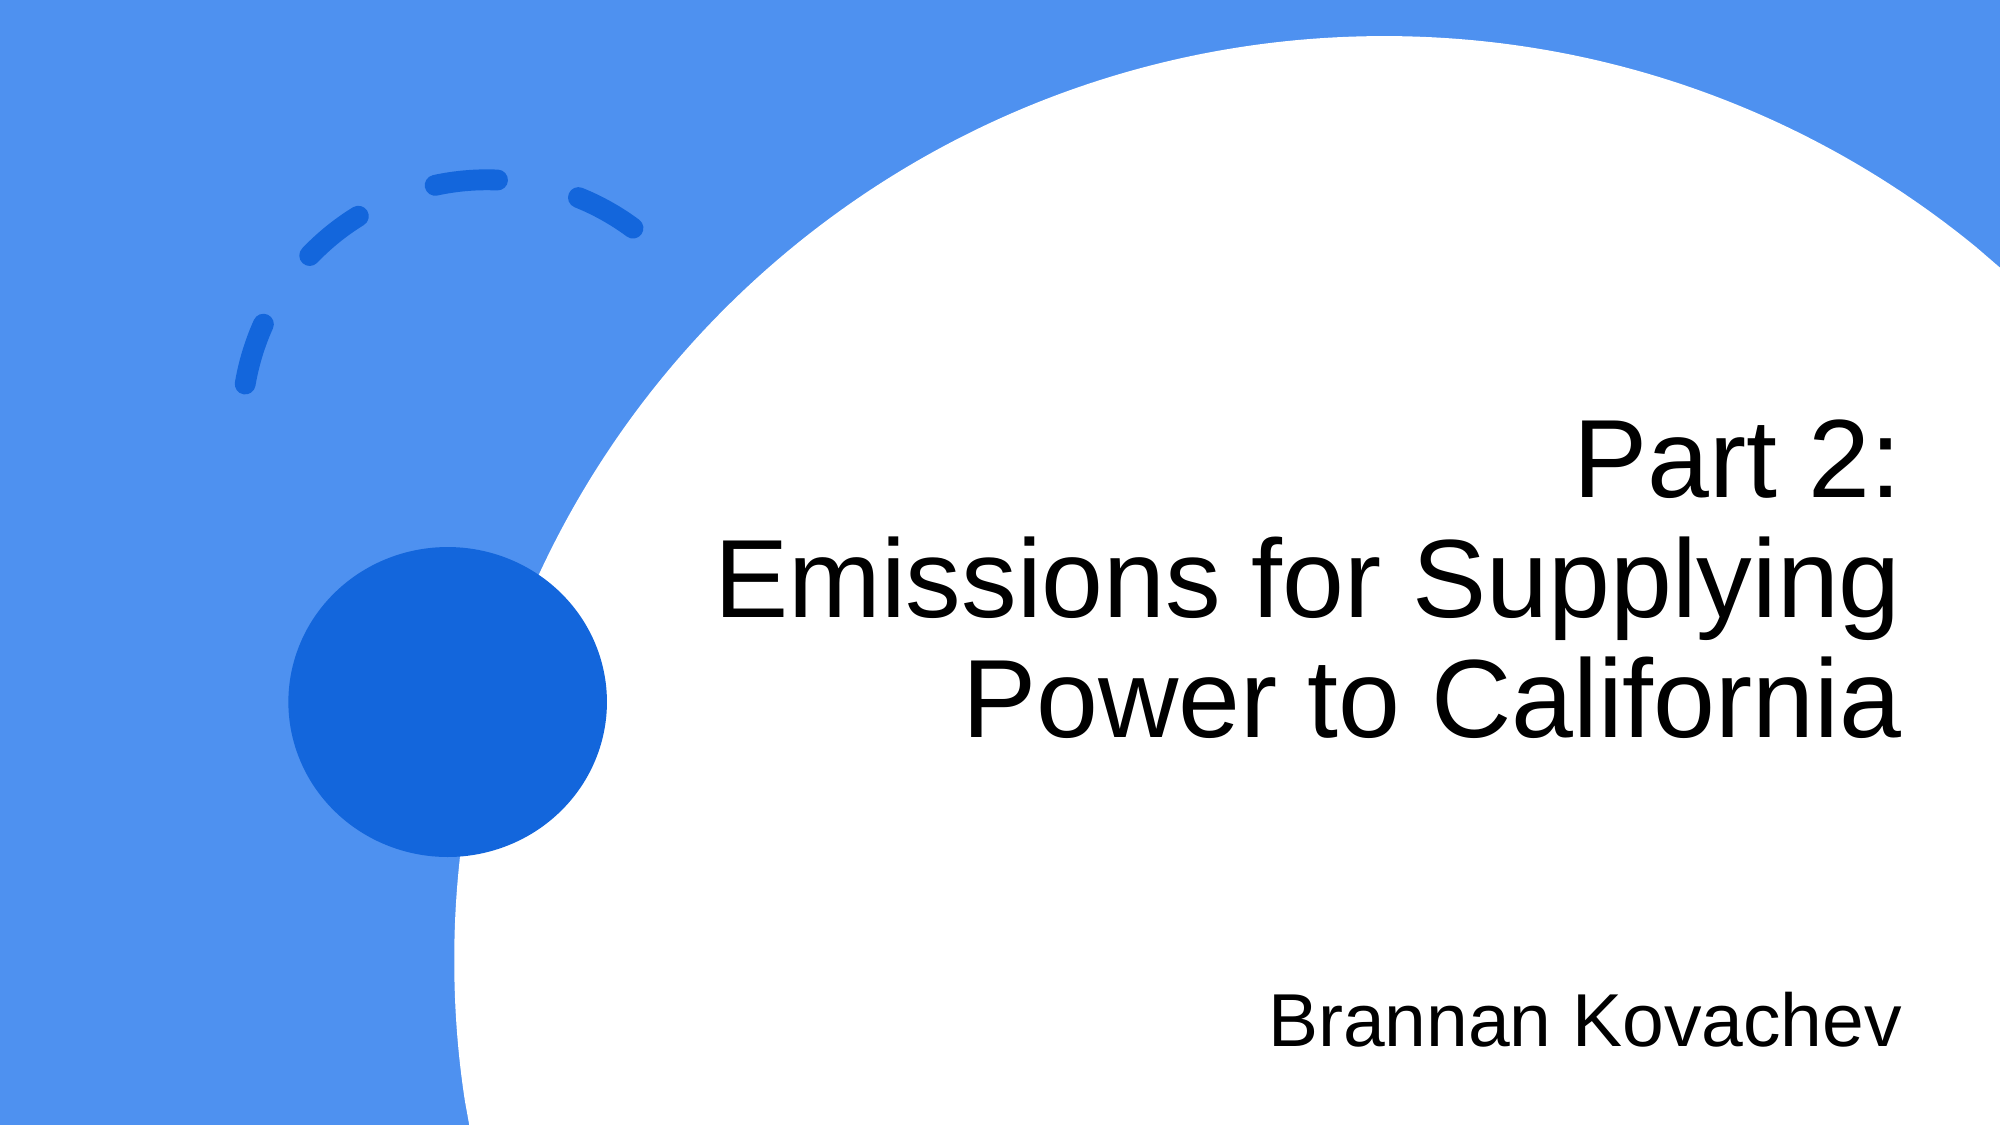

# Part 2: Emissions for Supplying Power to California

Brannan Kovachev